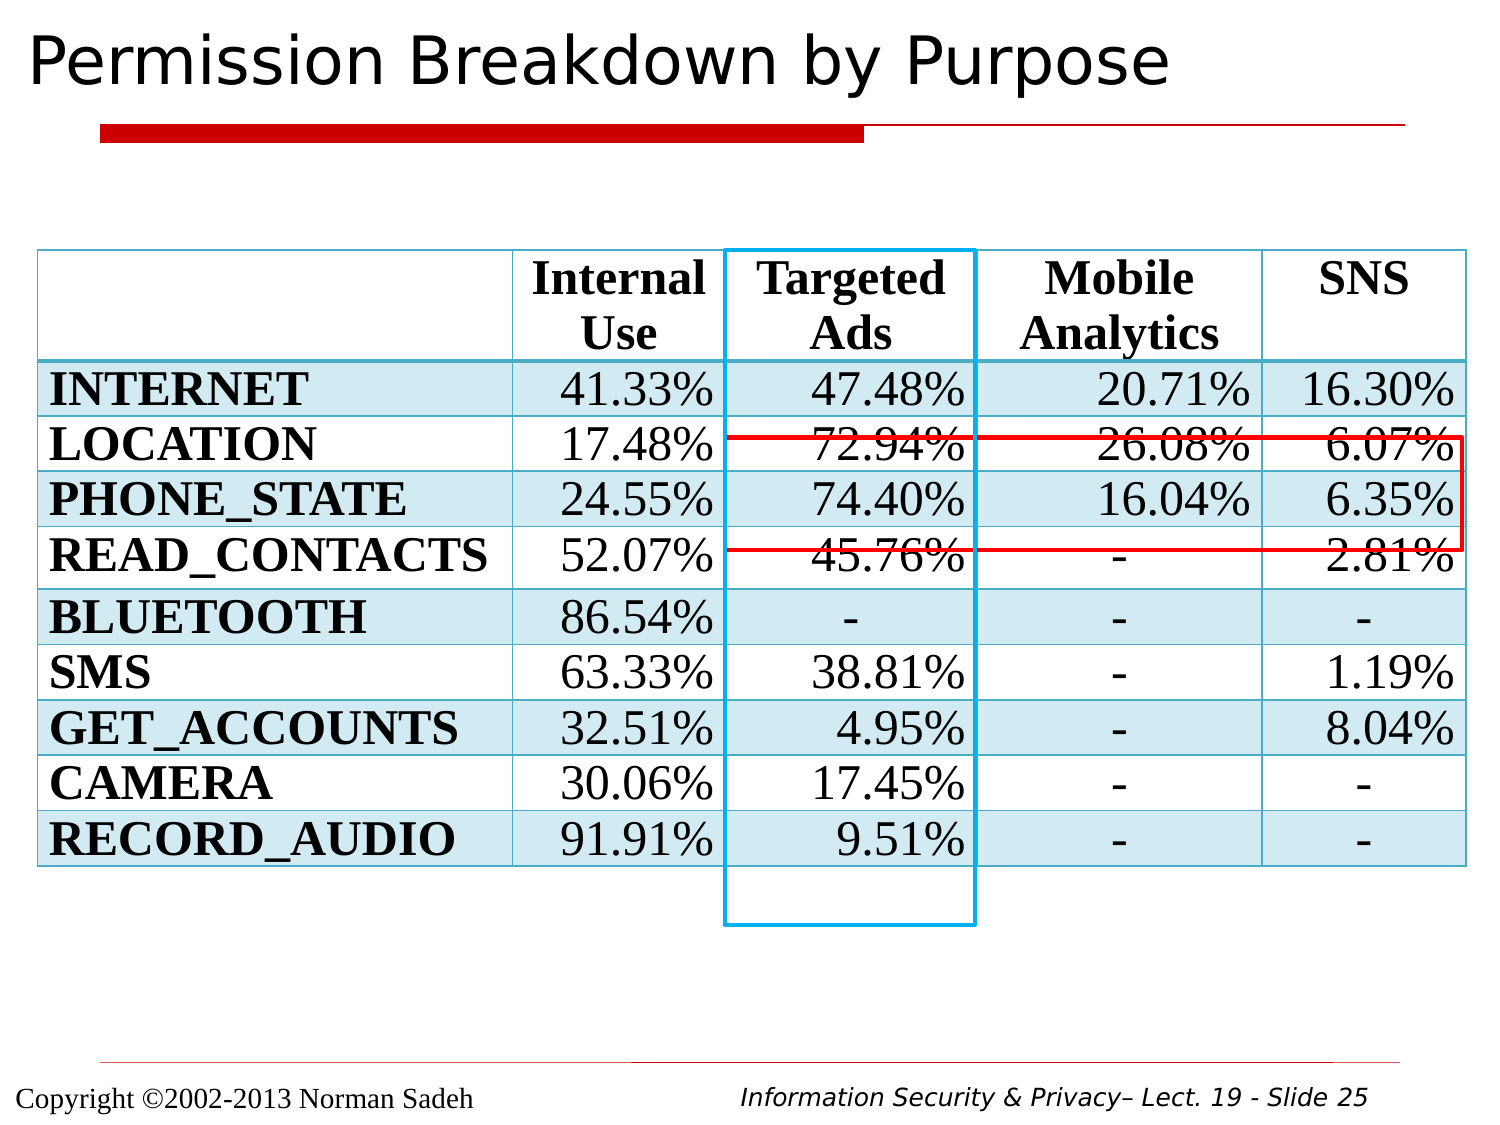

# Permission Breakdown by Purpose
|  | Internal Use | Targeted Ads | Mobile Analytics | SNS |
| --- | --- | --- | --- | --- |
| INTERNET | 41.33% | 47.48% | 20.71% | 16.30% |
| LOCATION | 17.48% | 72.94% | 26.08% | 6.07% |
| PHONE\_STATE | 24.55% | 74.40% | 16.04% | 6.35% |
| READ\_CONTACTS | 52.07% | 45.76% | - | 2.81% |
| BLUETOOTH | 86.54% | - | - | - |
| SMS | 63.33% | 38.81% | - | 1.19% |
| GET\_ACCOUNTS | 32.51% | 4.95% | - | 8.04% |
| CAMERA | 30.06% | 17.45% | - | - |
| RECORD\_AUDIO | 91.91% | 9.51% | - | - |